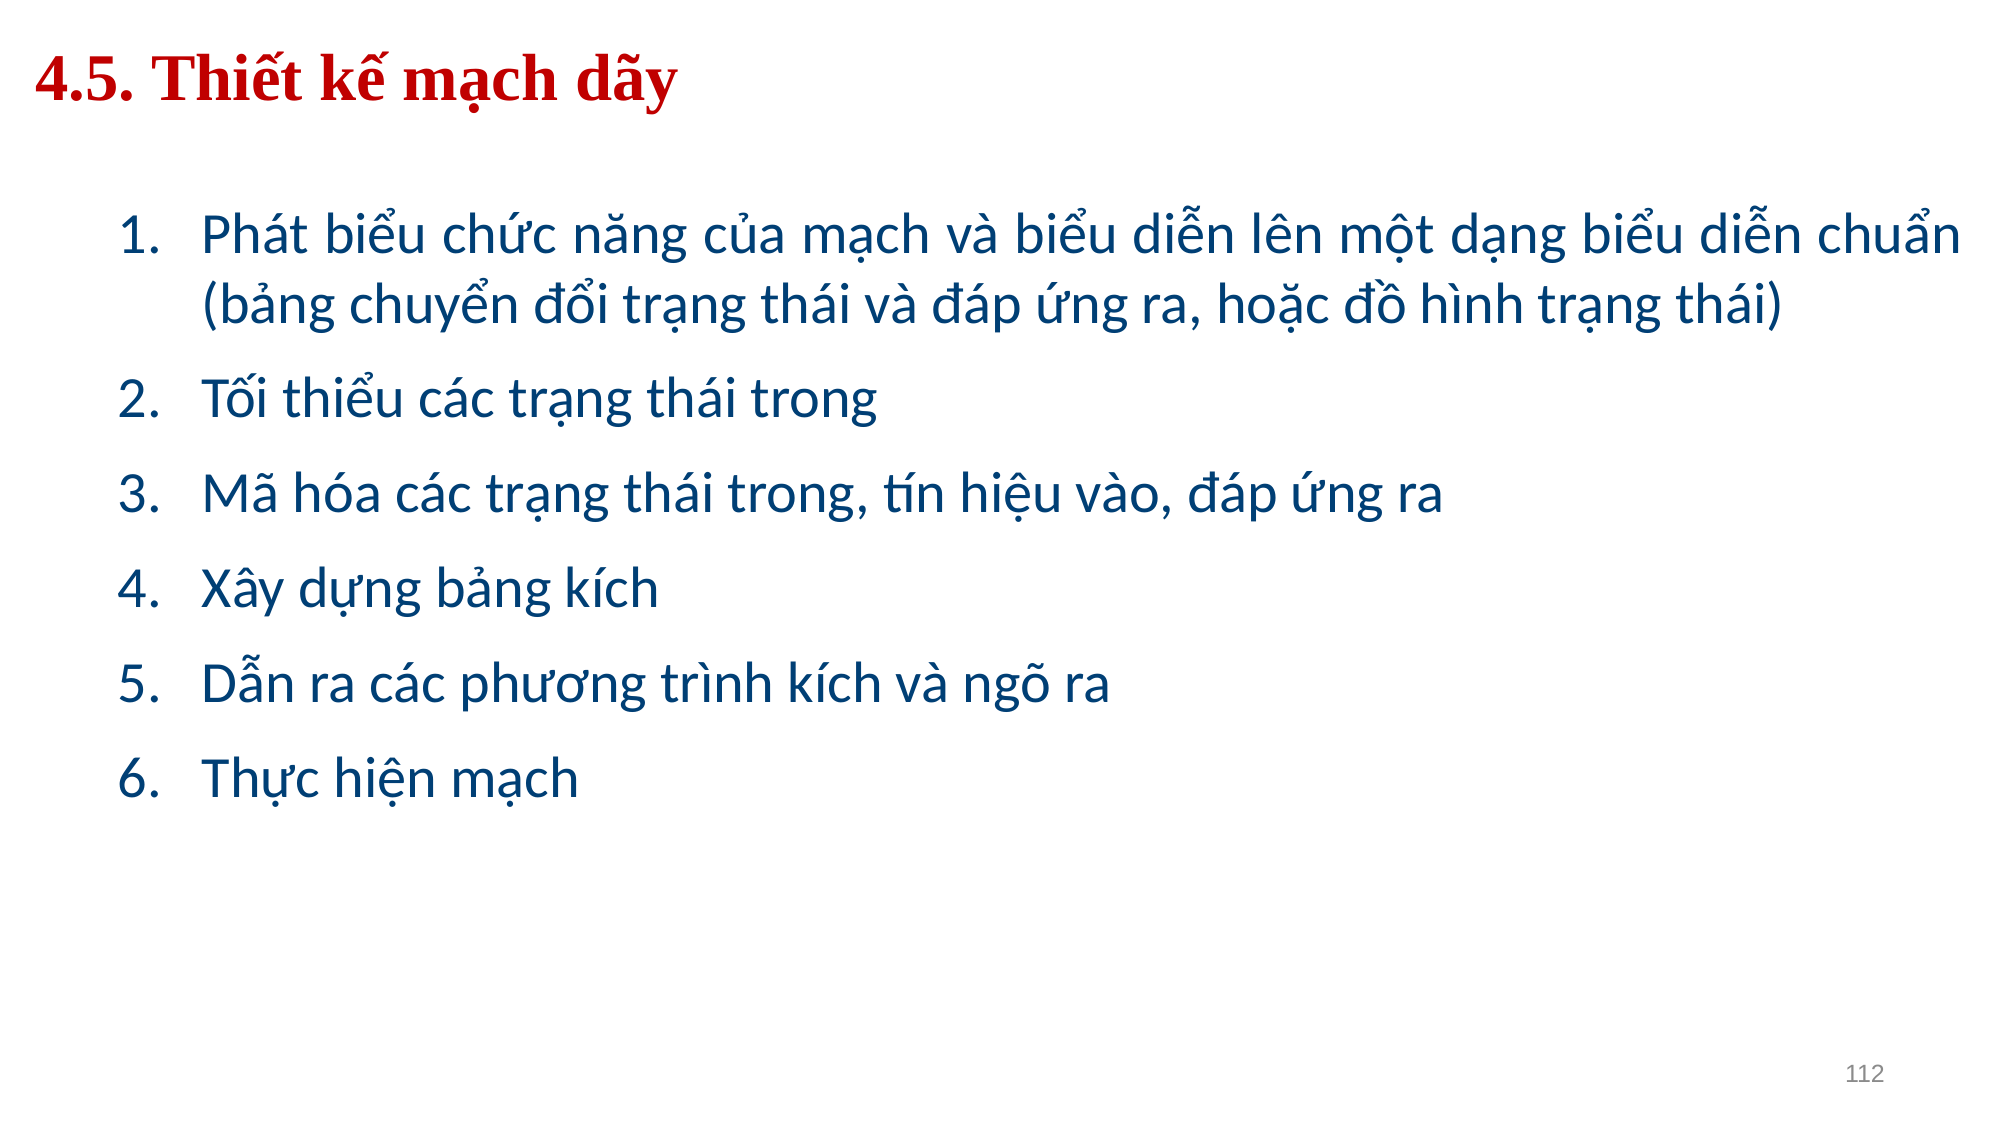

# 4.5. Thiết kế mạch dãy
Phát biểu chức năng của mạch và biểu diễn lên một dạng biểu diễn chuẩn (bảng chuyển đổi trạng thái và đáp ứng ra, hoặc đồ hình trạng thái)
Tối thiểu các trạng thái trong
Mã hóa các trạng thái trong, tín hiệu vào, đáp ứng ra
Xây dựng bảng kích
Dẫn ra các phương trình kích và ngõ ra
Thực hiện mạch

112